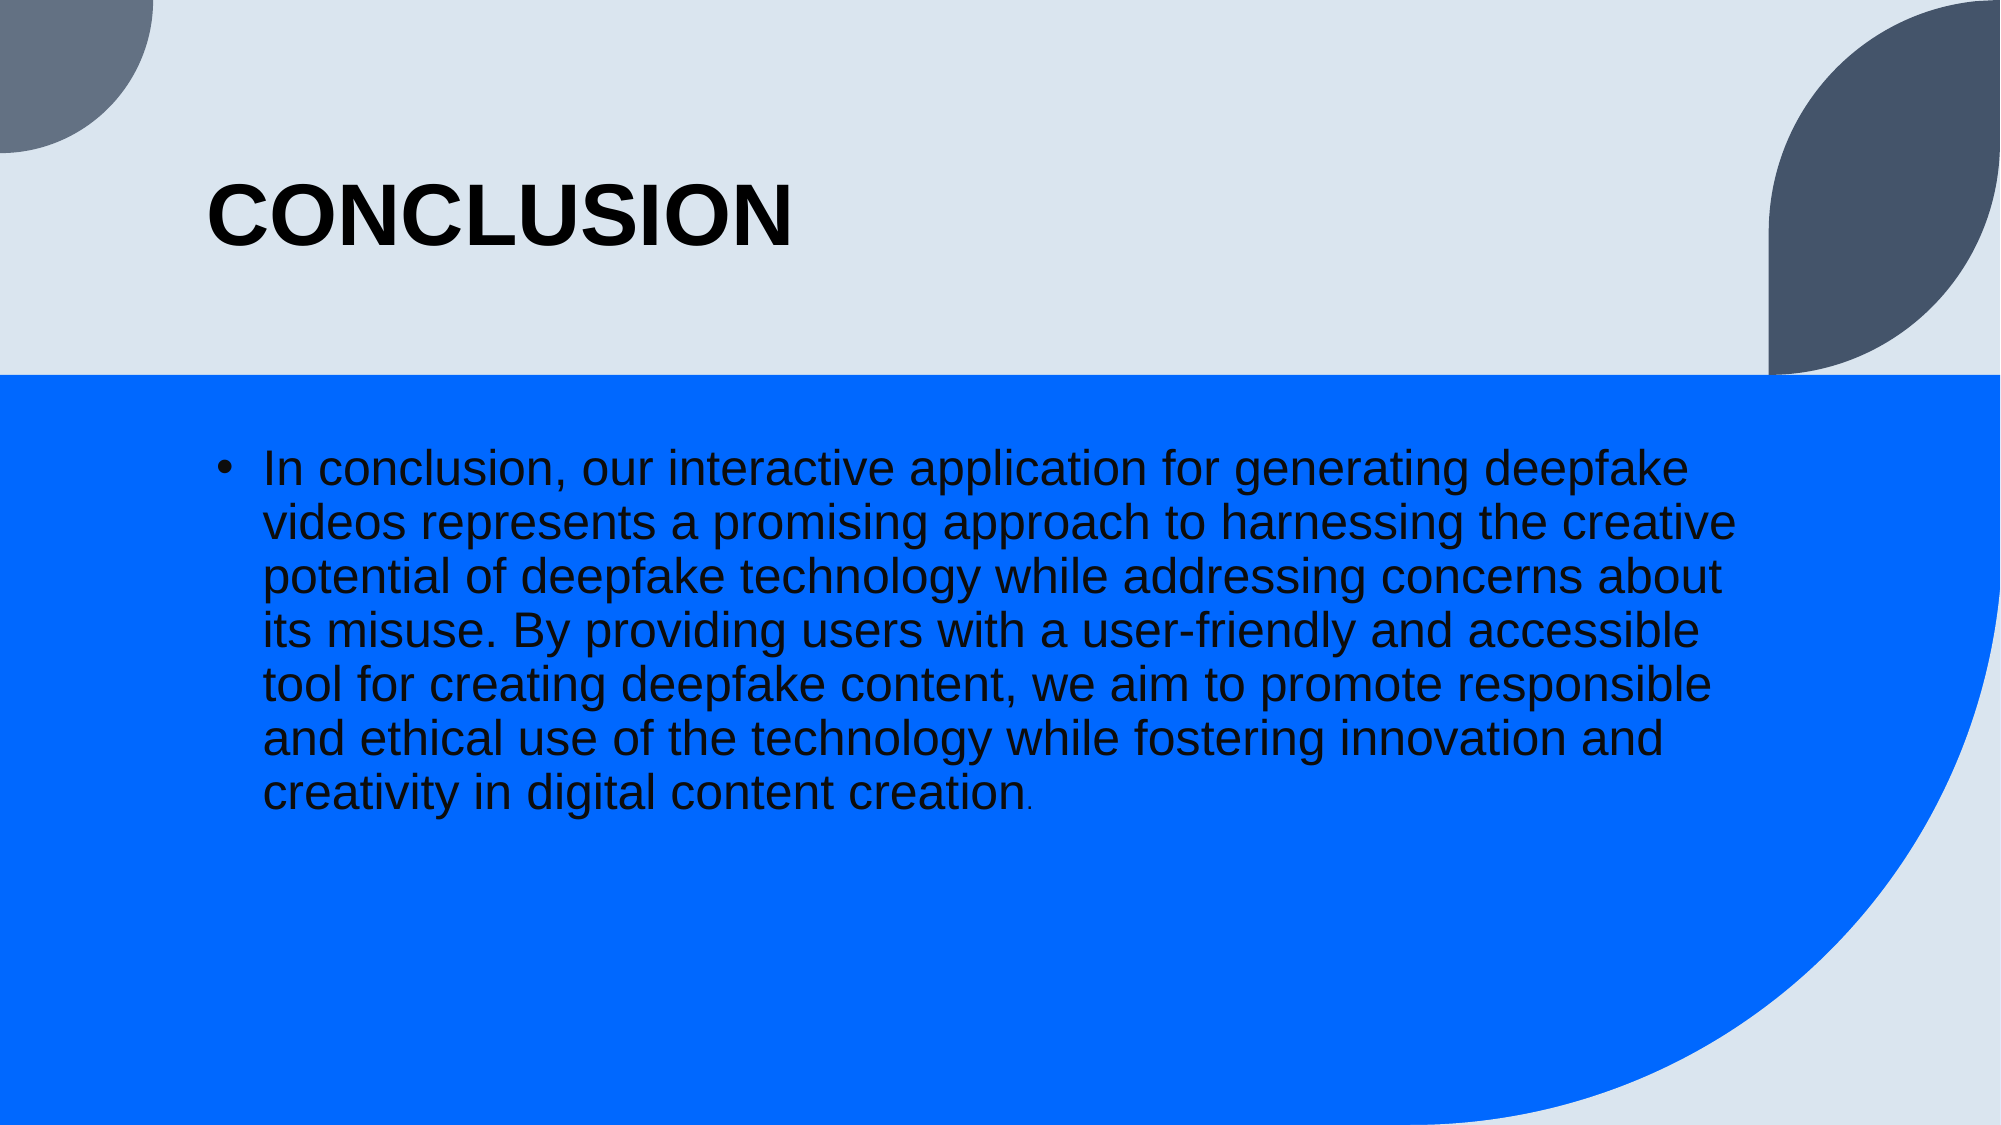

# CONCLUSION
In conclusion, our interactive application for generating deepfake videos represents a promising approach to harnessing the creative potential of deepfake technology while addressing concerns about its misuse. By providing users with a user-friendly and accessible tool for creating deepfake content, we aim to promote responsible and ethical use of the technology while fostering innovation and creativity in digital content creation.